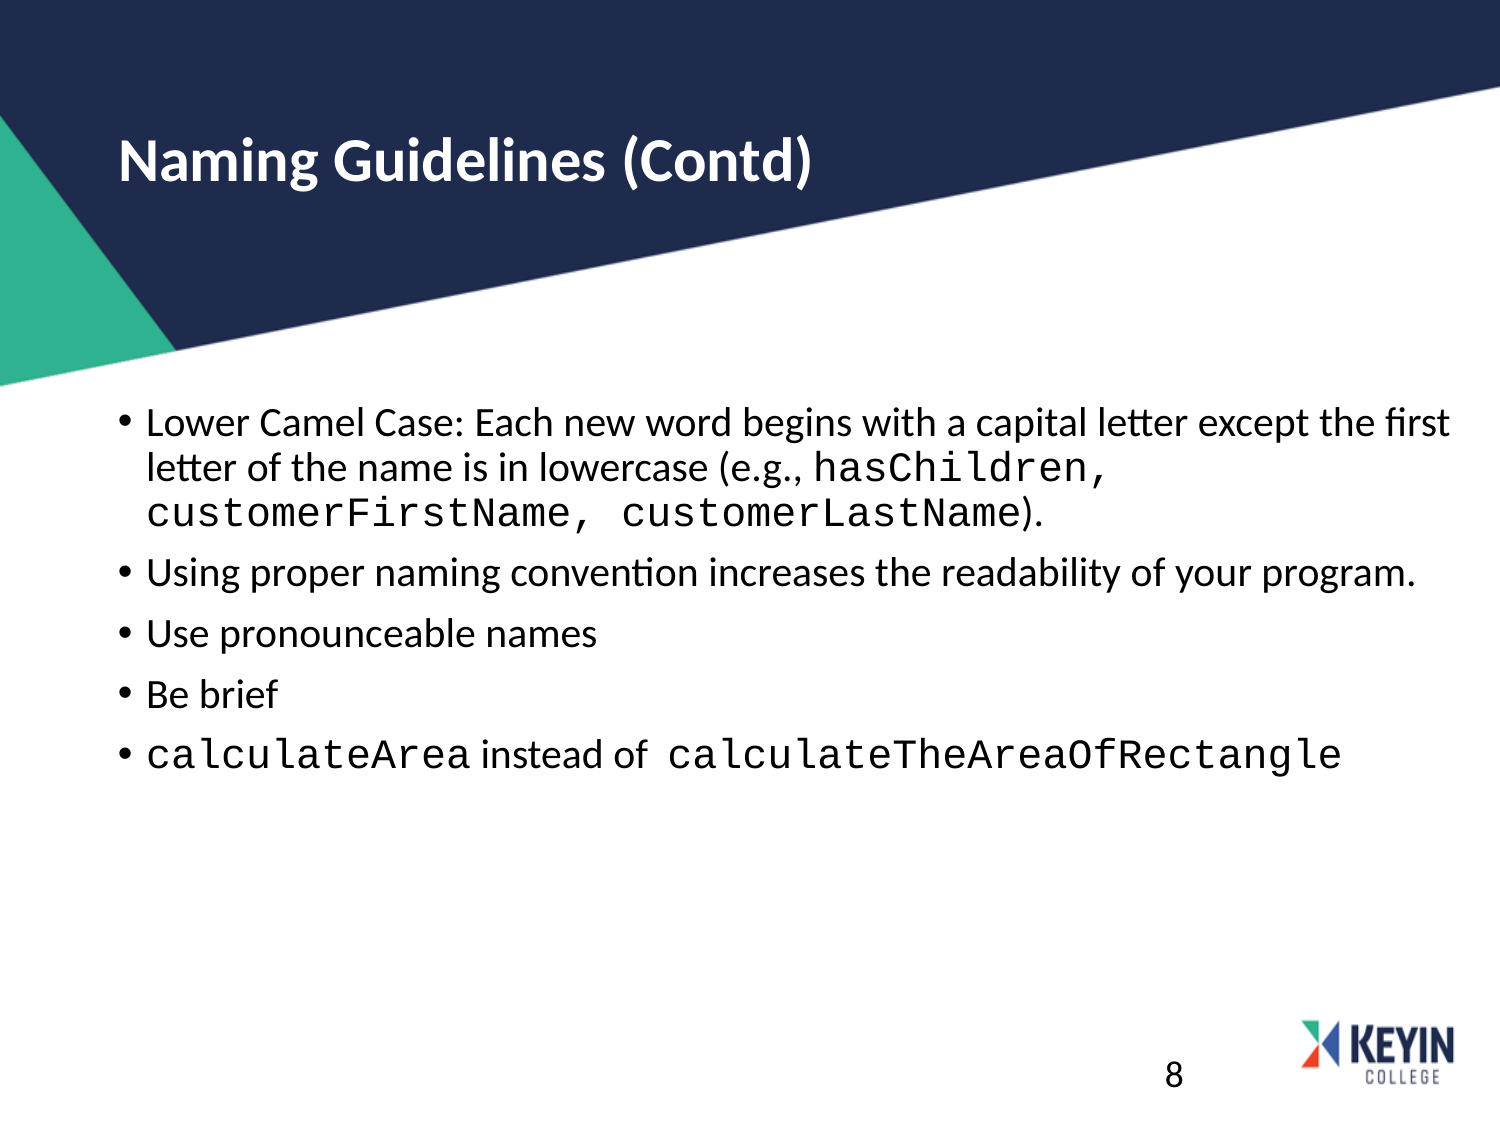

# Naming Guidelines (Contd)
Lower Camel Case: Each new word begins with a capital letter except the first letter of the name is in lowercase (e.g., hasChildren, customerFirstName, customerLastName).
Using proper naming convention increases the readability of your program.
Use pronounceable names
Be brief
calculateArea instead of  calculateTheAreaOfRectangle

8